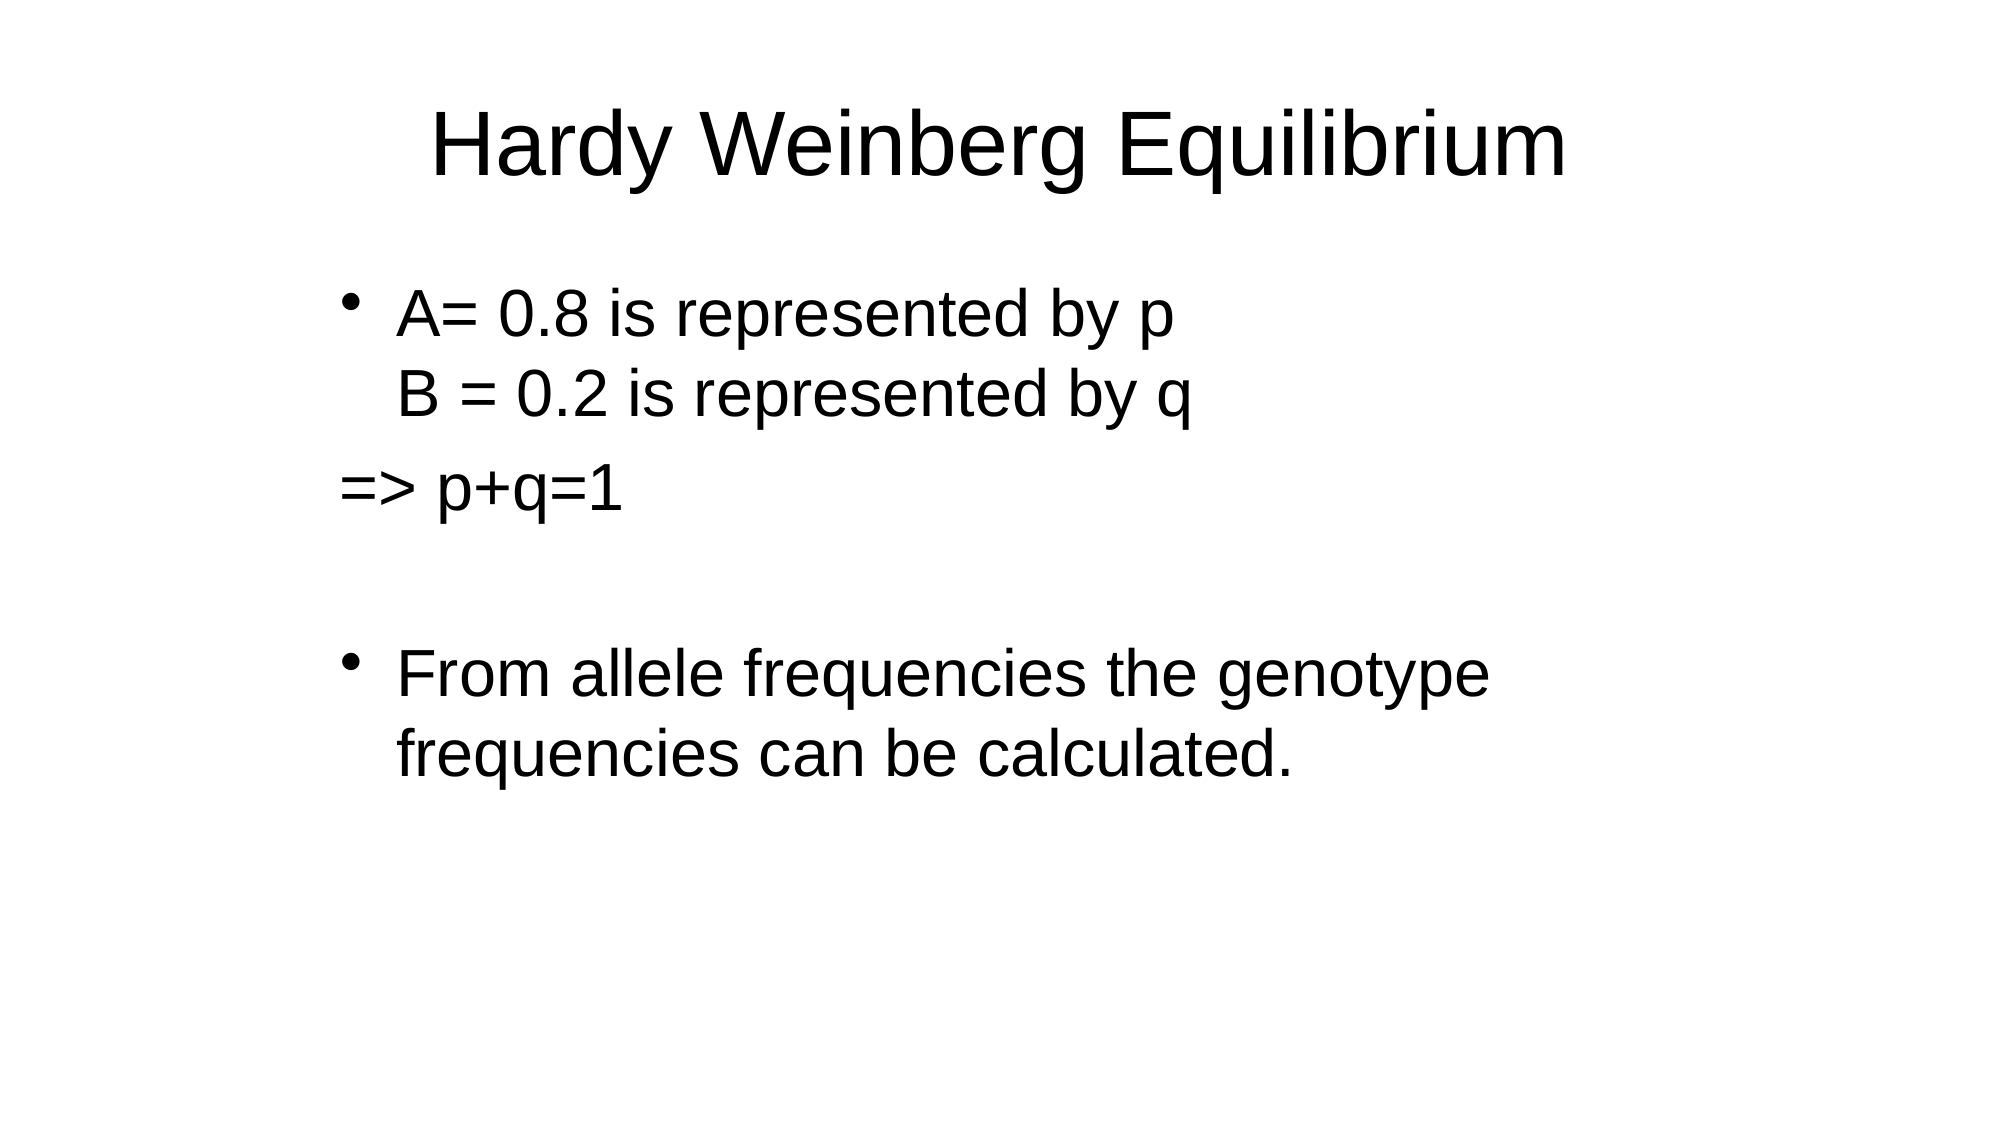

# Hardy Weinberg Equilibrium
A= 0.8 is represented by p
B = 0.2 is represented by q
=> p+q=1

From allele frequencies the genotype frequencies can be calculated.